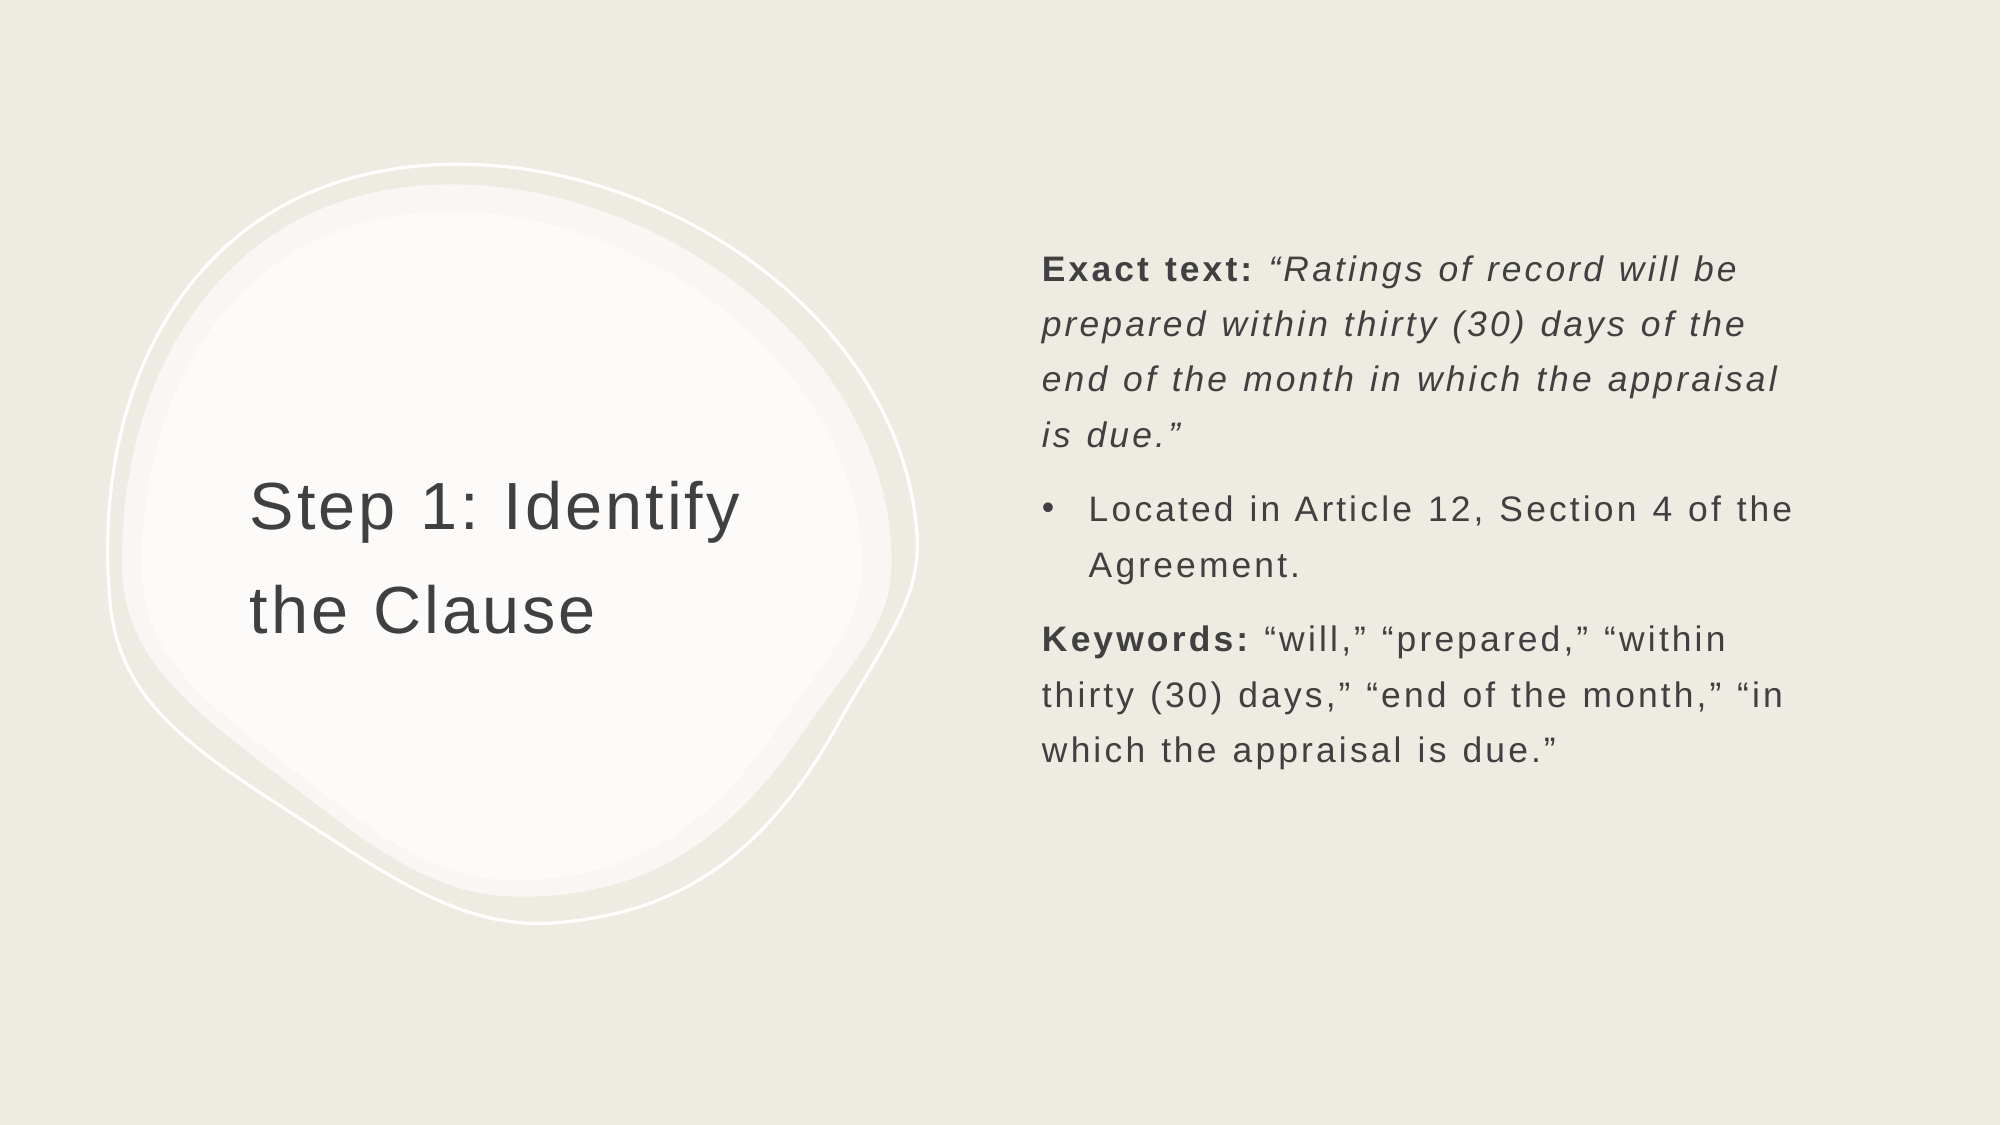

Exact text: “Ratings of record will be prepared within thirty (30) days of the end of the month in which the appraisal is due.”
Located in Article 12, Section 4 of the Agreement.
Keywords: “will,” “prepared,” “within thirty (30) days,” “end of the month,” “in which the appraisal is due.”

# Step 1: Identify the Clause